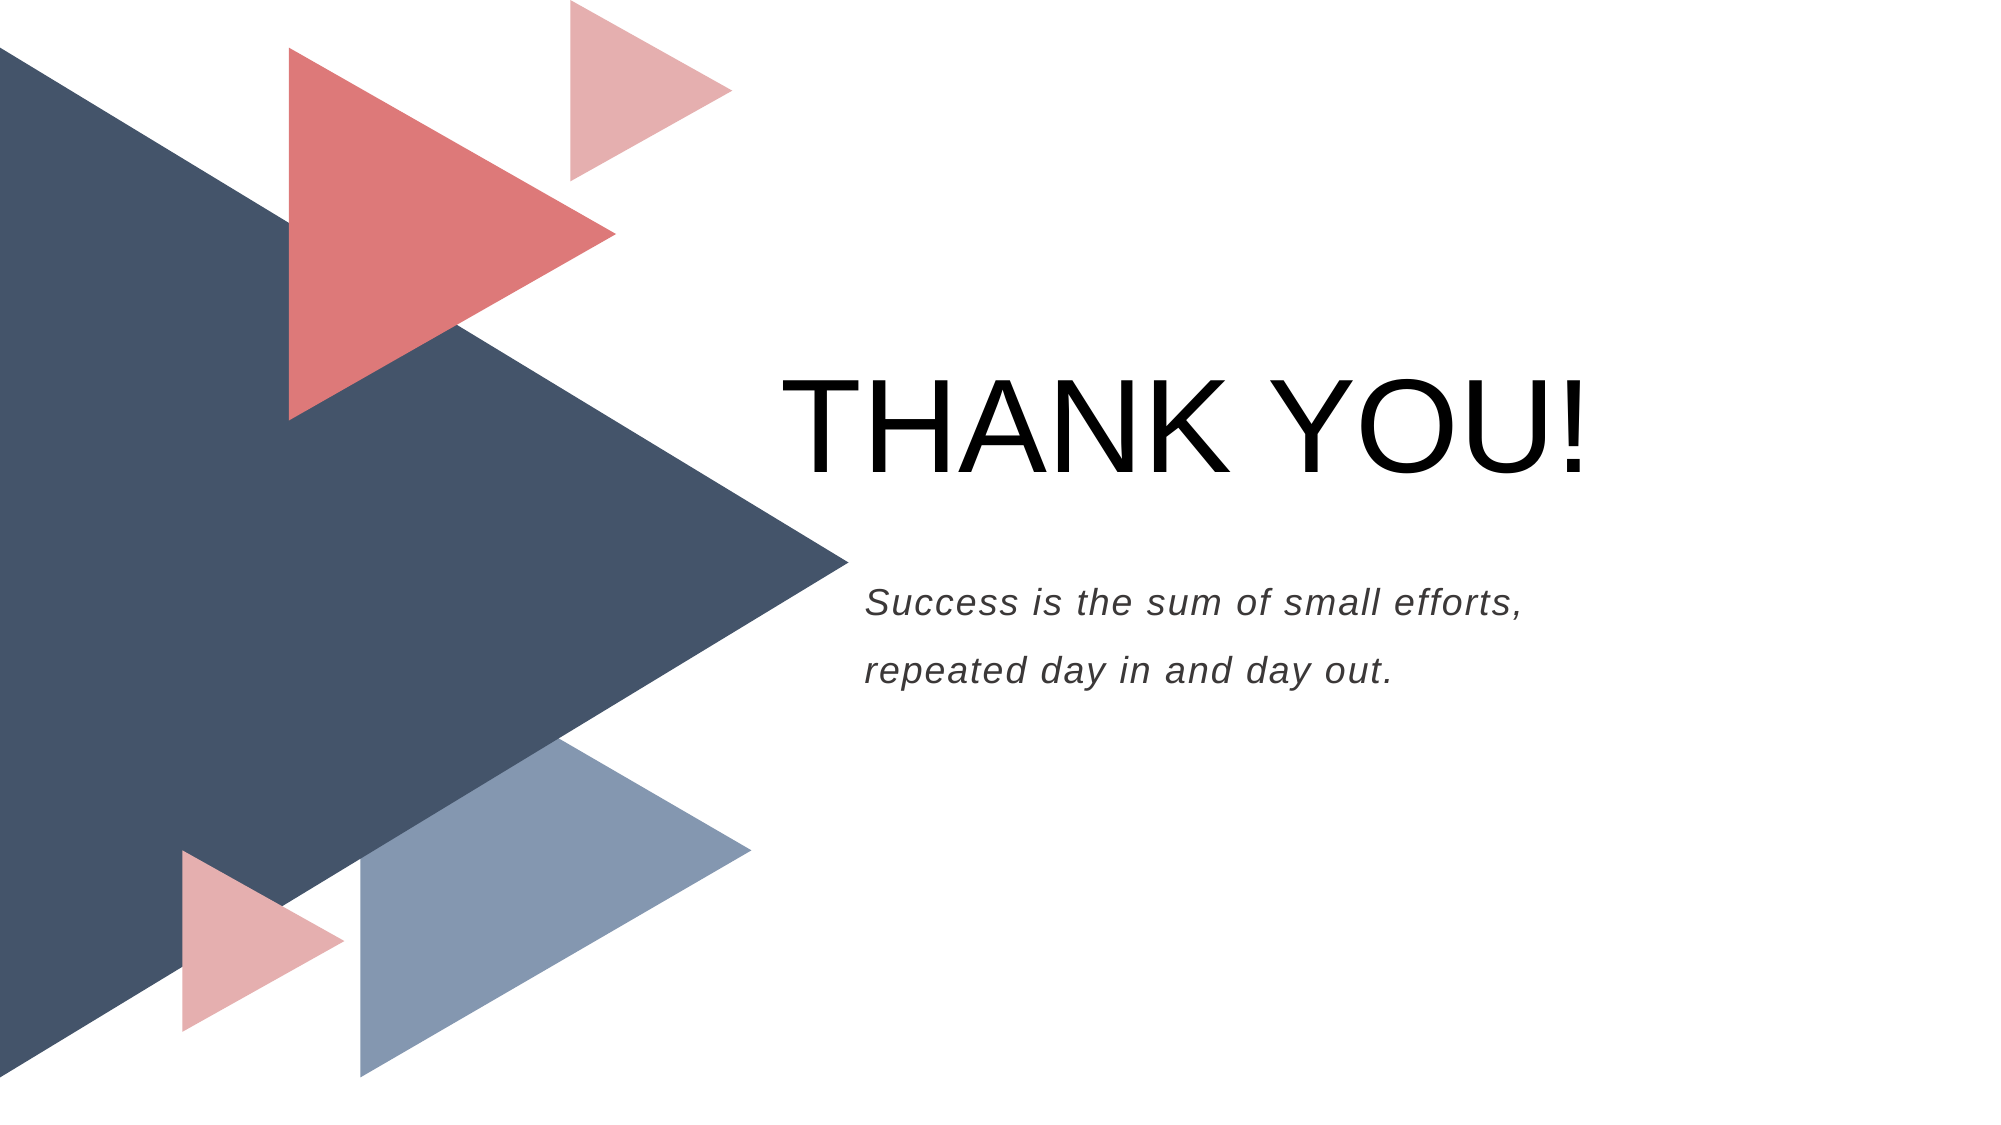

THANK YOU!
Success is the sum of small efforts,
repeated day in and day out.